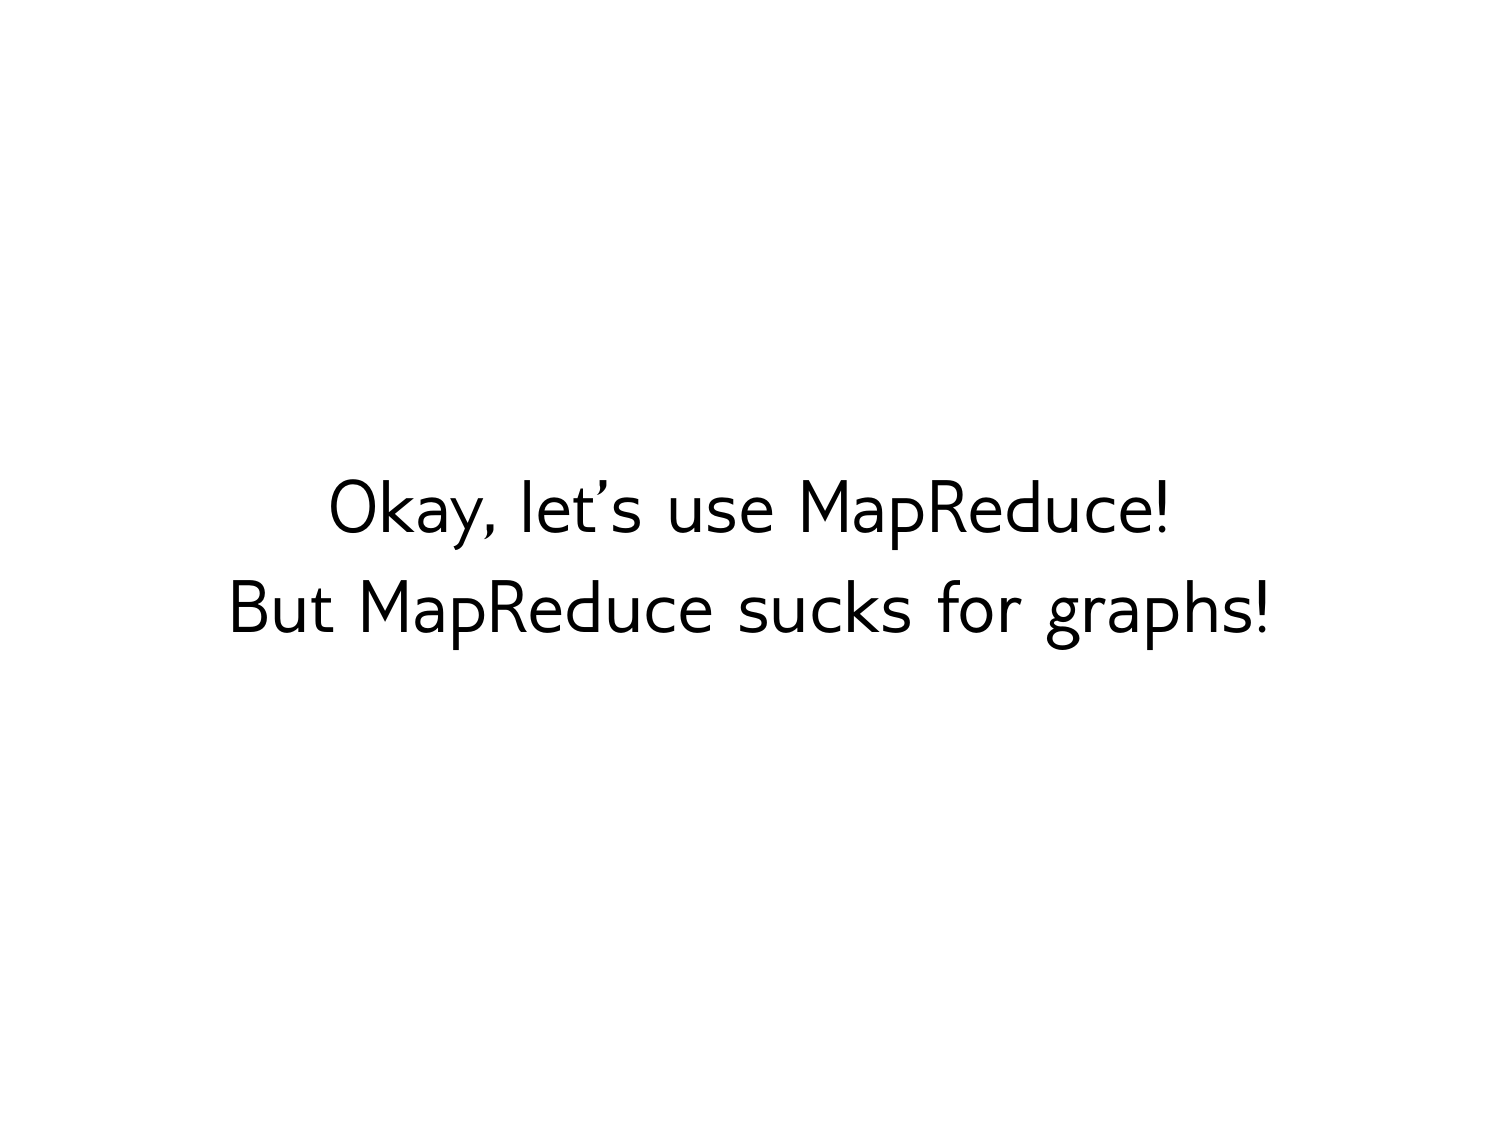

Okay, let’s use MapReduce!
But MapReduce sucks for graphs!